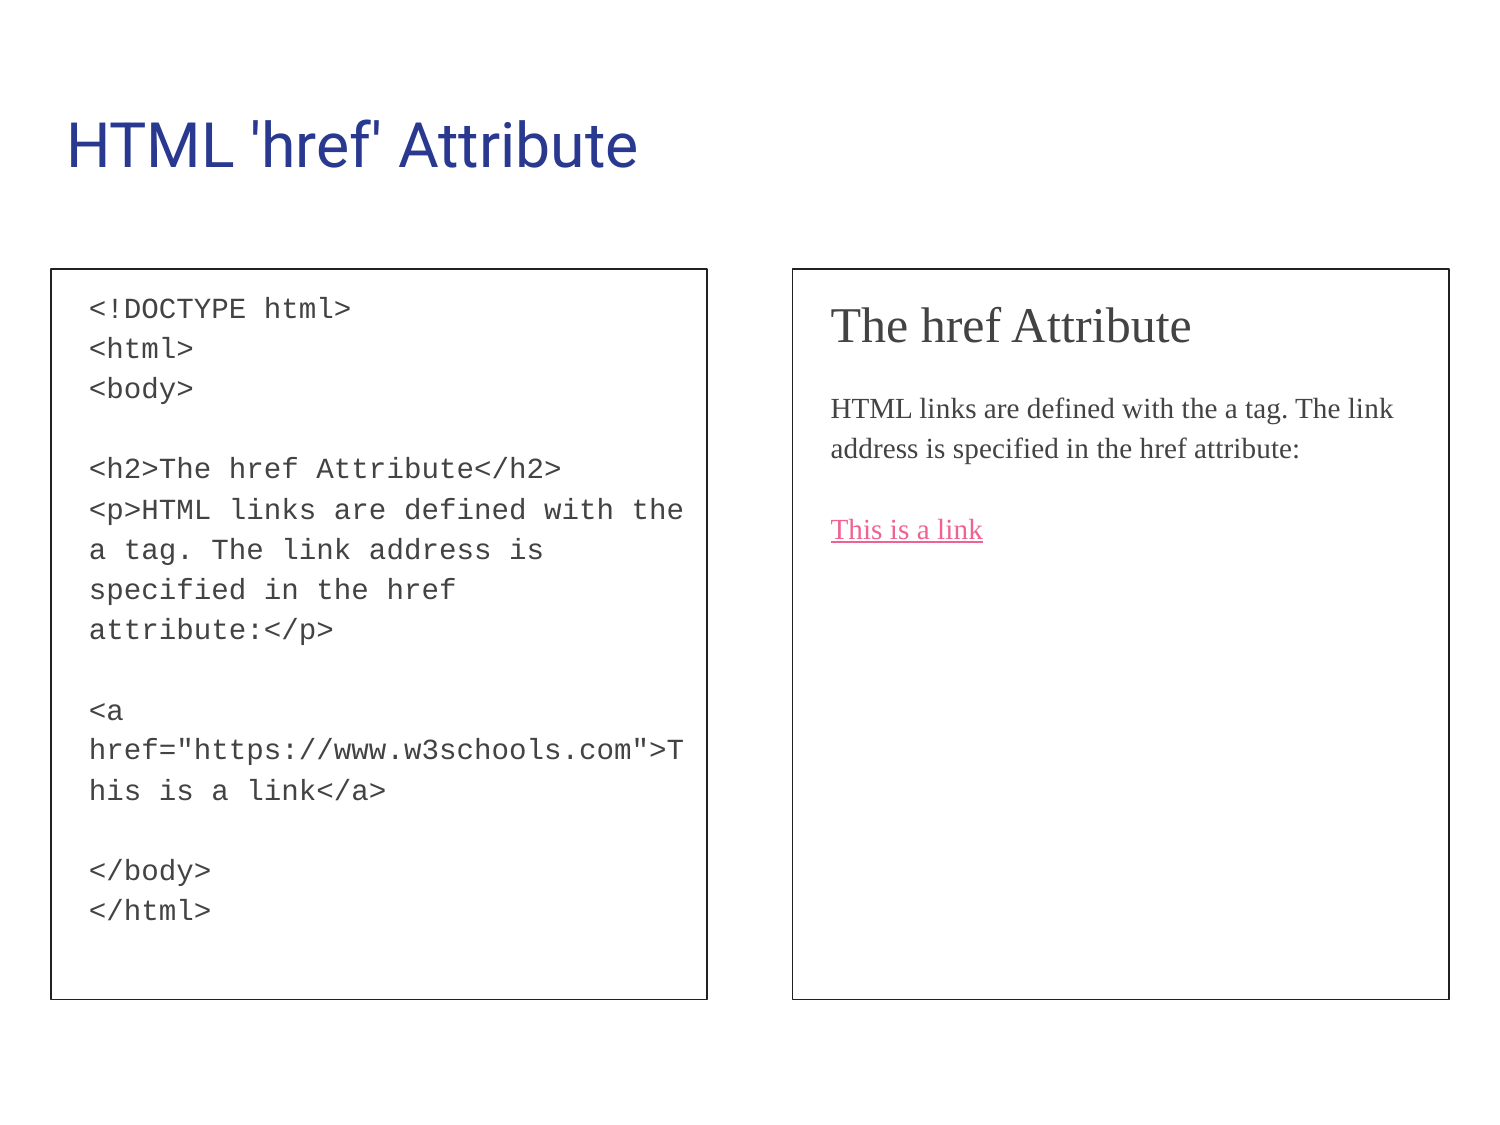

# HTML 'href' Attribute
<!DOCTYPE html>
<html>
<body>

<h2>The href Attribute</h2>
<p>HTML links are defined with the a tag. The link address is specified in the href attribute:</p>

<a href="https://www.w3schools.com">This is a link</a>

</body>
</html>
The href Attribute

HTML links are defined with the a tag. The link address is specified in the href attribute:

This is a link